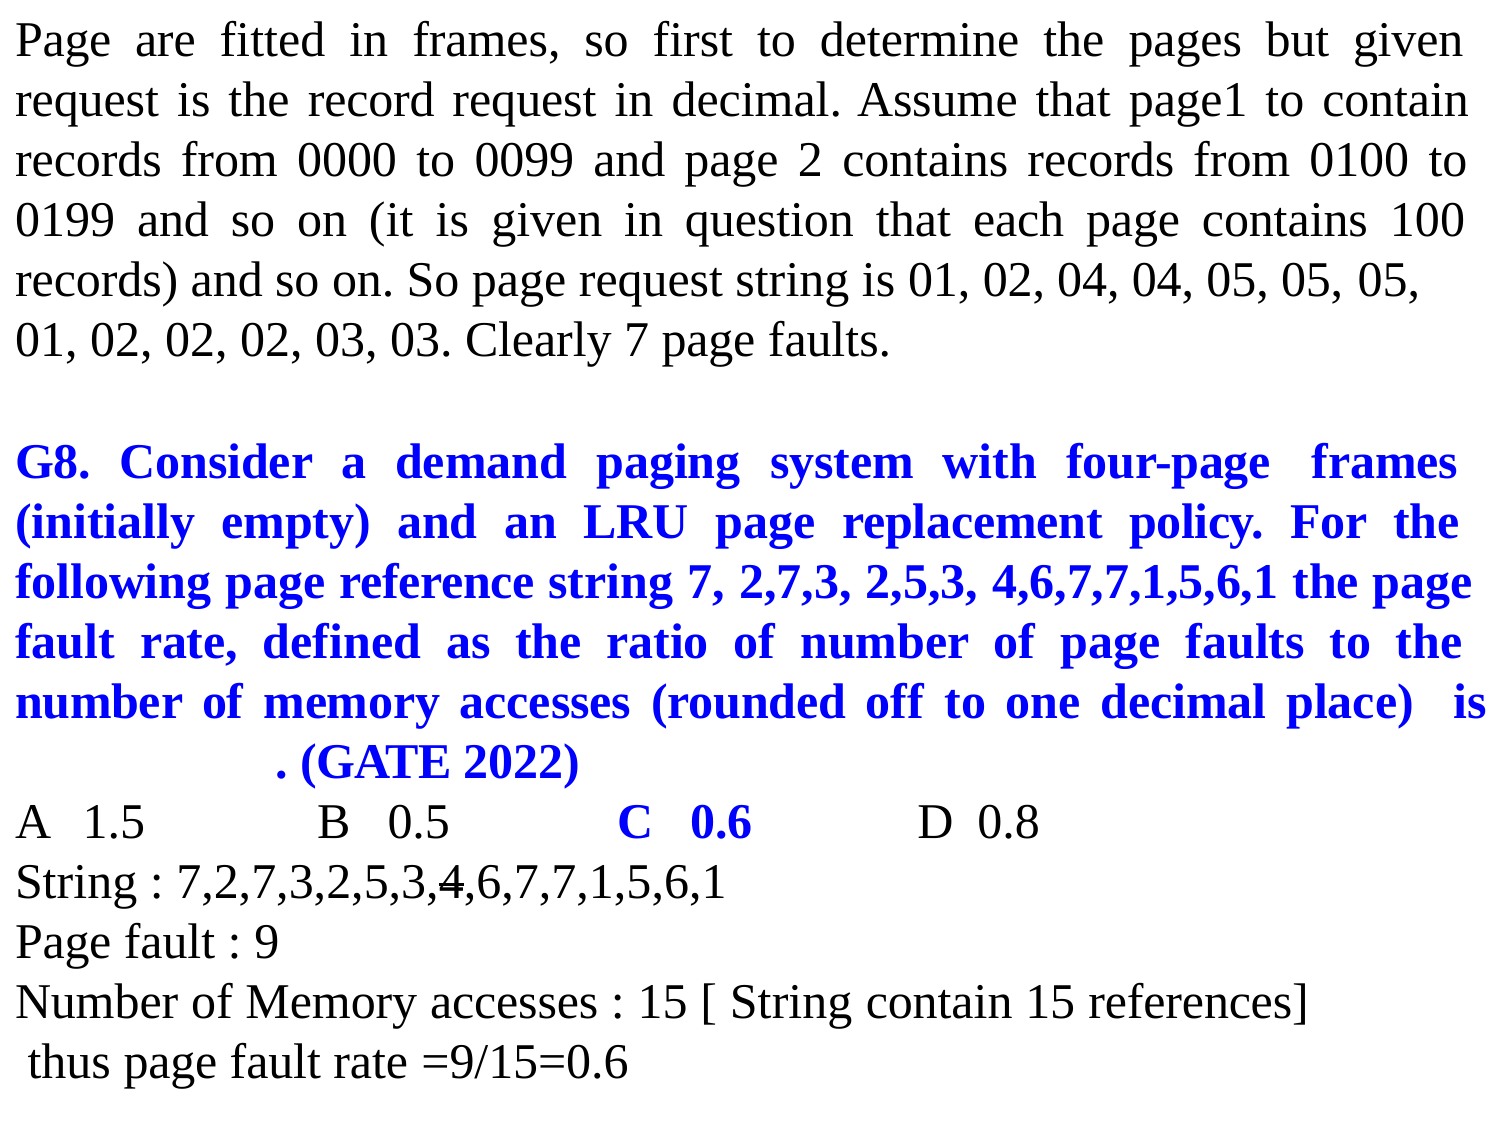

Page are fitted in frames, so first to determine the pages but given  request is the record request in decimal. Assume that page1 to contain  records from 0000 to 0099 and page 2 contains records from 0100 to  0199 and so on (it is given in question that each page contains 100  records) and so on. So page request string is 01, 02, 04, 04, 05, 05, 05,
01, 02, 02, 02, 03, 03. Clearly 7 page faults.

G8. Consider a demand paging system with four-page frames  (initially empty) and an LRU page replacement policy. For the  following page reference string 7, 2,7,3, 2,5,3, 4,6,7,7,1,5,6,1 the page  fault rate, defined as the ratio of number of page faults to the  number of memory accesses (rounded off to one decimal place)  is 	. (GATE 2022)
A  1.5	B  0.5	C  0.6	D 0.8
String : 7,2,7,3,2,5,3,4,6,7,7,1,5,6,1
Page fault : 9
Number of Memory accesses : 15 [ String contain 15 references]  thus page fault rate =9/15=0.6